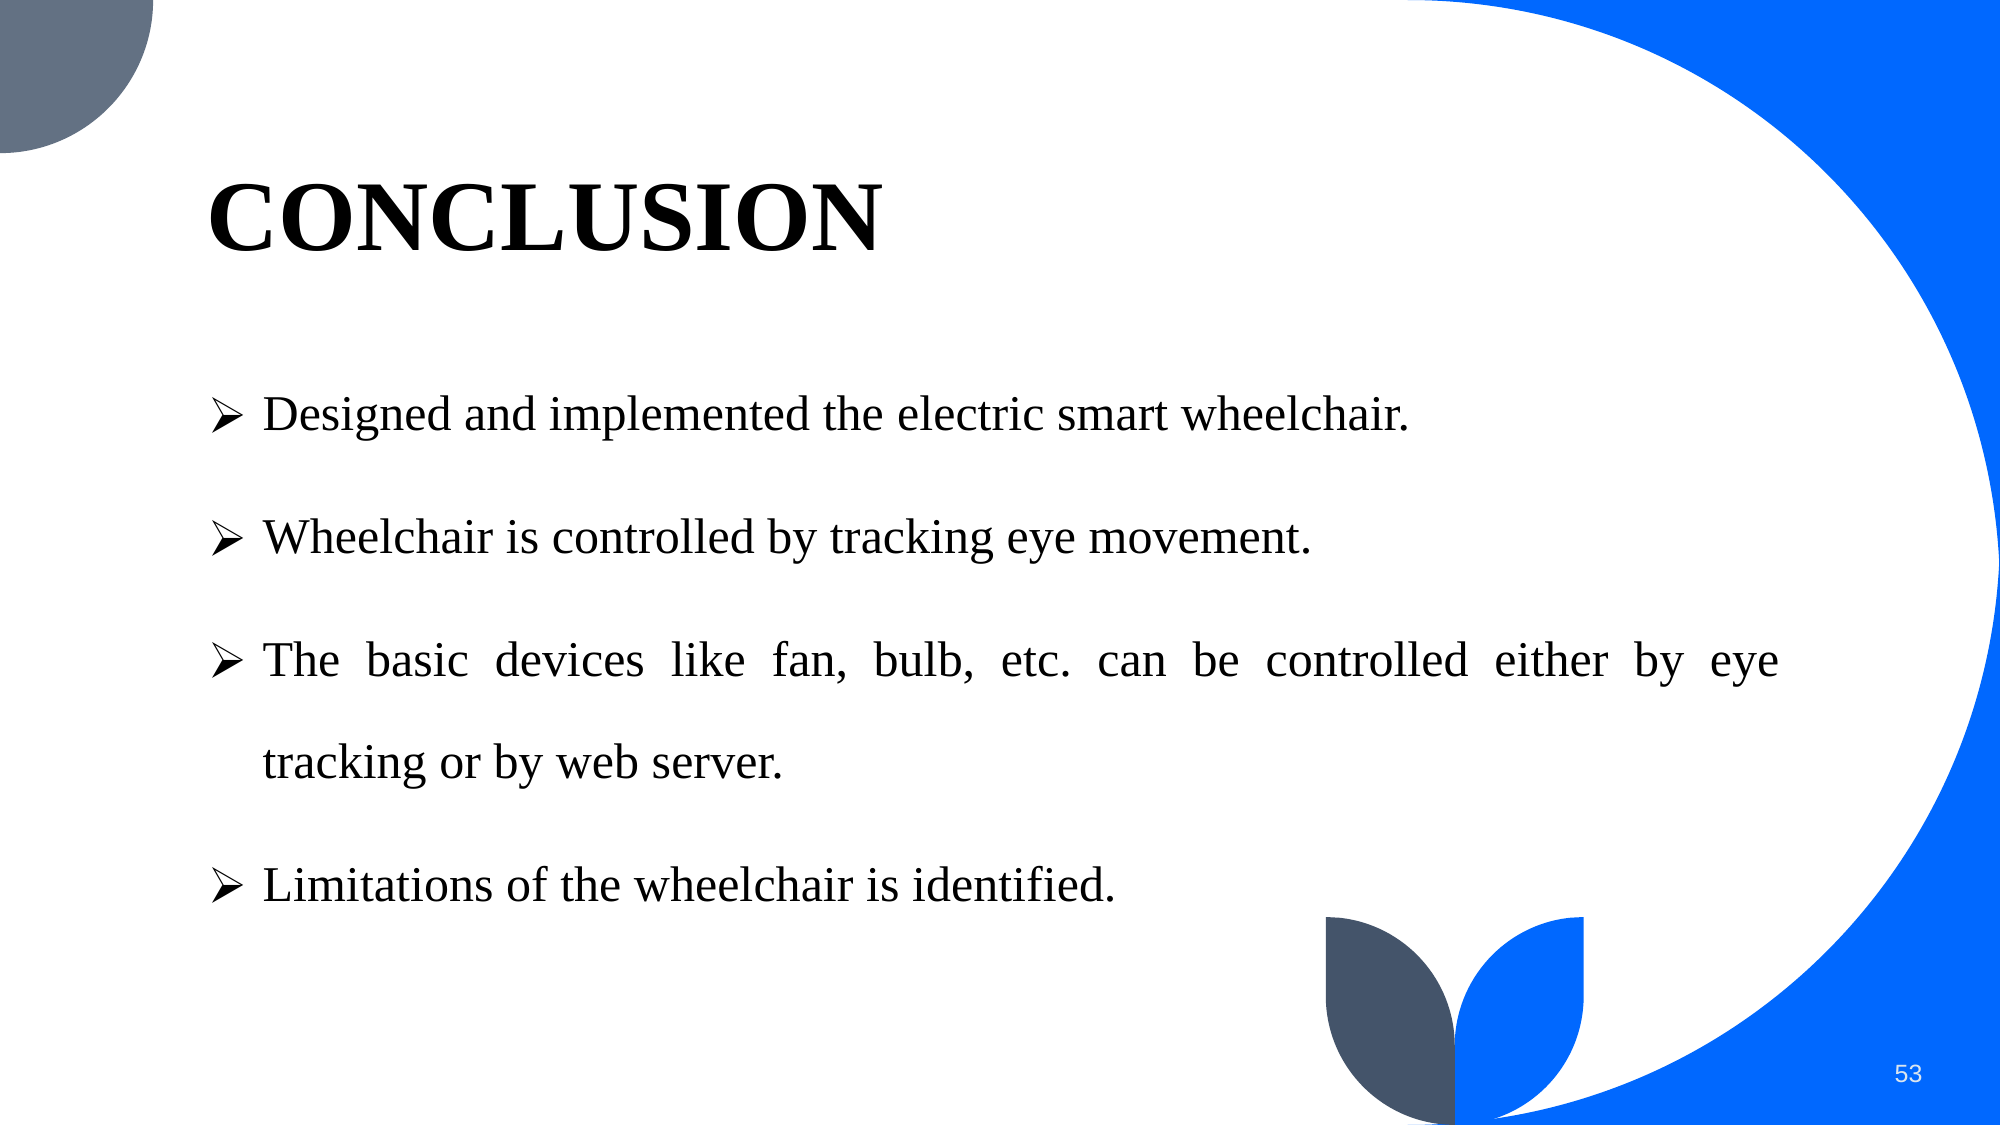

# CONCLUSION
Designed and implemented the electric smart wheelchair.
Wheelchair is controlled by tracking eye movement.
The basic devices like fan, bulb, etc. can be controlled either by eye tracking or by web server.
Limitations of the wheelchair is identified.

53